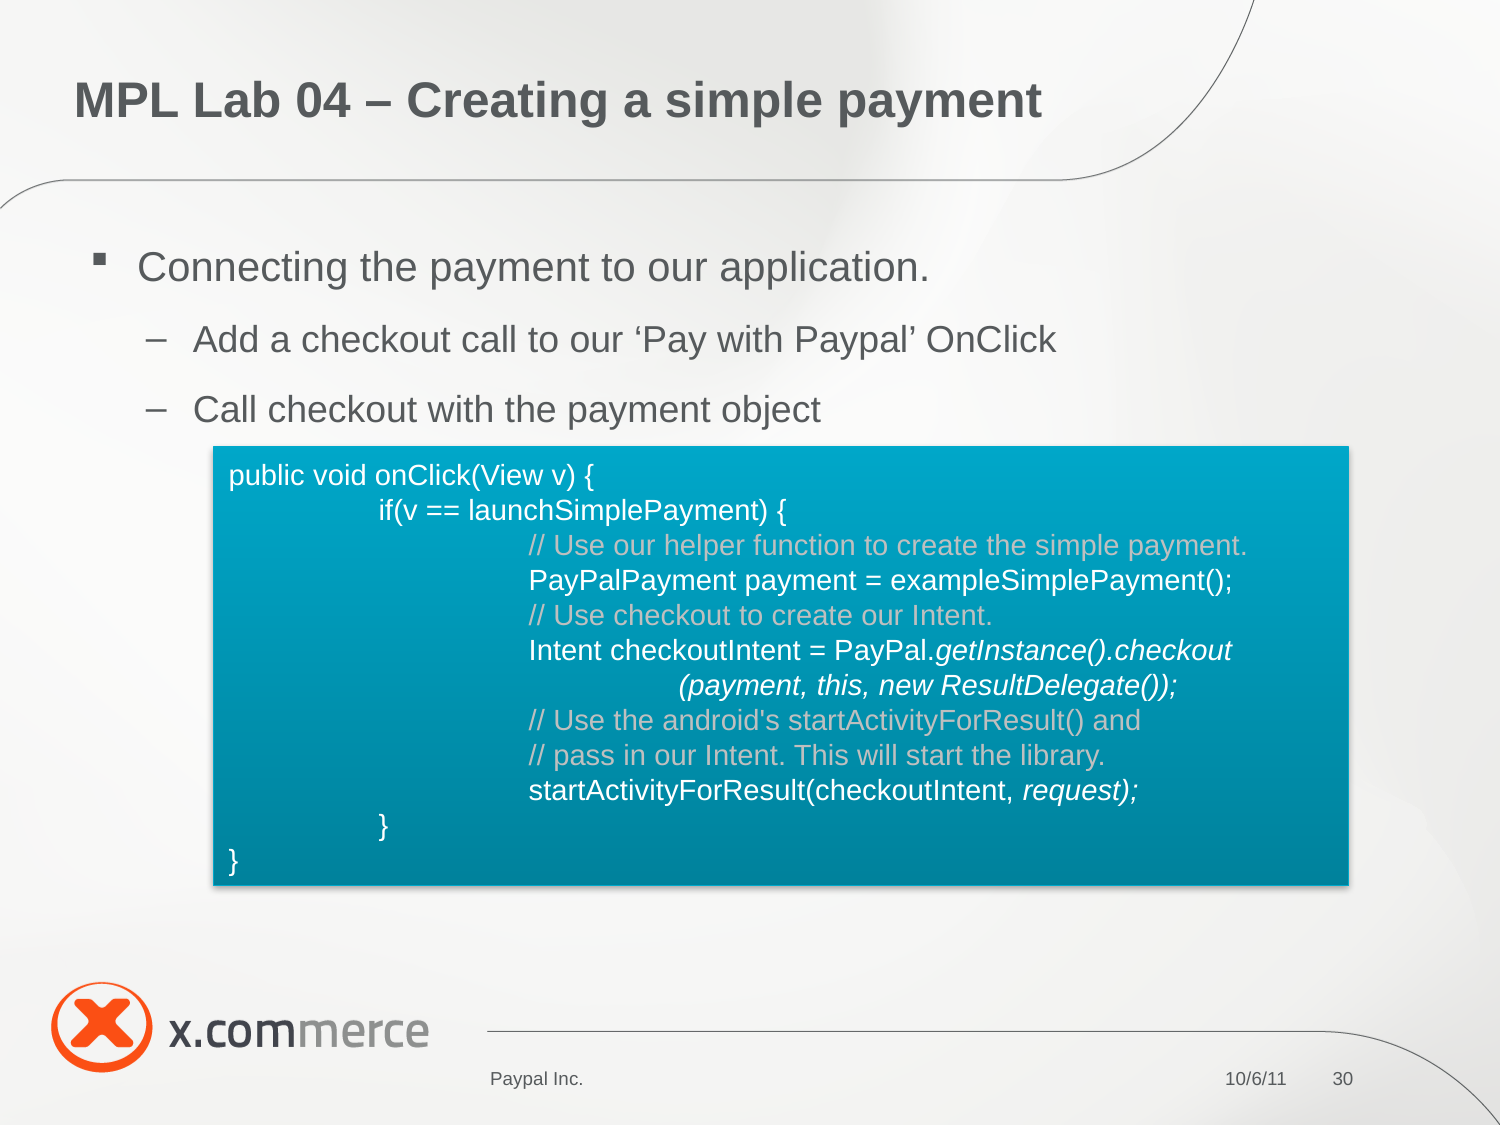

# MPL Lab 04 – Creating a simple payment
Connecting the payment to our application.
Add a checkout call to our ‘Pay with Paypal’ OnClick
Call checkout with the payment object

public void onClick(View v) {
	if(v == launchSimplePayment) {
		// Use our helper function to create the simple payment.
		PayPalPayment payment = exampleSimplePayment();
		// Use checkout to create our Intent.
		Intent checkoutIntent = PayPal.getInstance().checkout				(payment, this, new ResultDelegate());
		// Use the android's startActivityForResult() and
		// pass in our Intent. This will start the library.
	    	startActivityForResult(checkoutIntent, request);
	}
}
Paypal Inc.
10/6/11
30